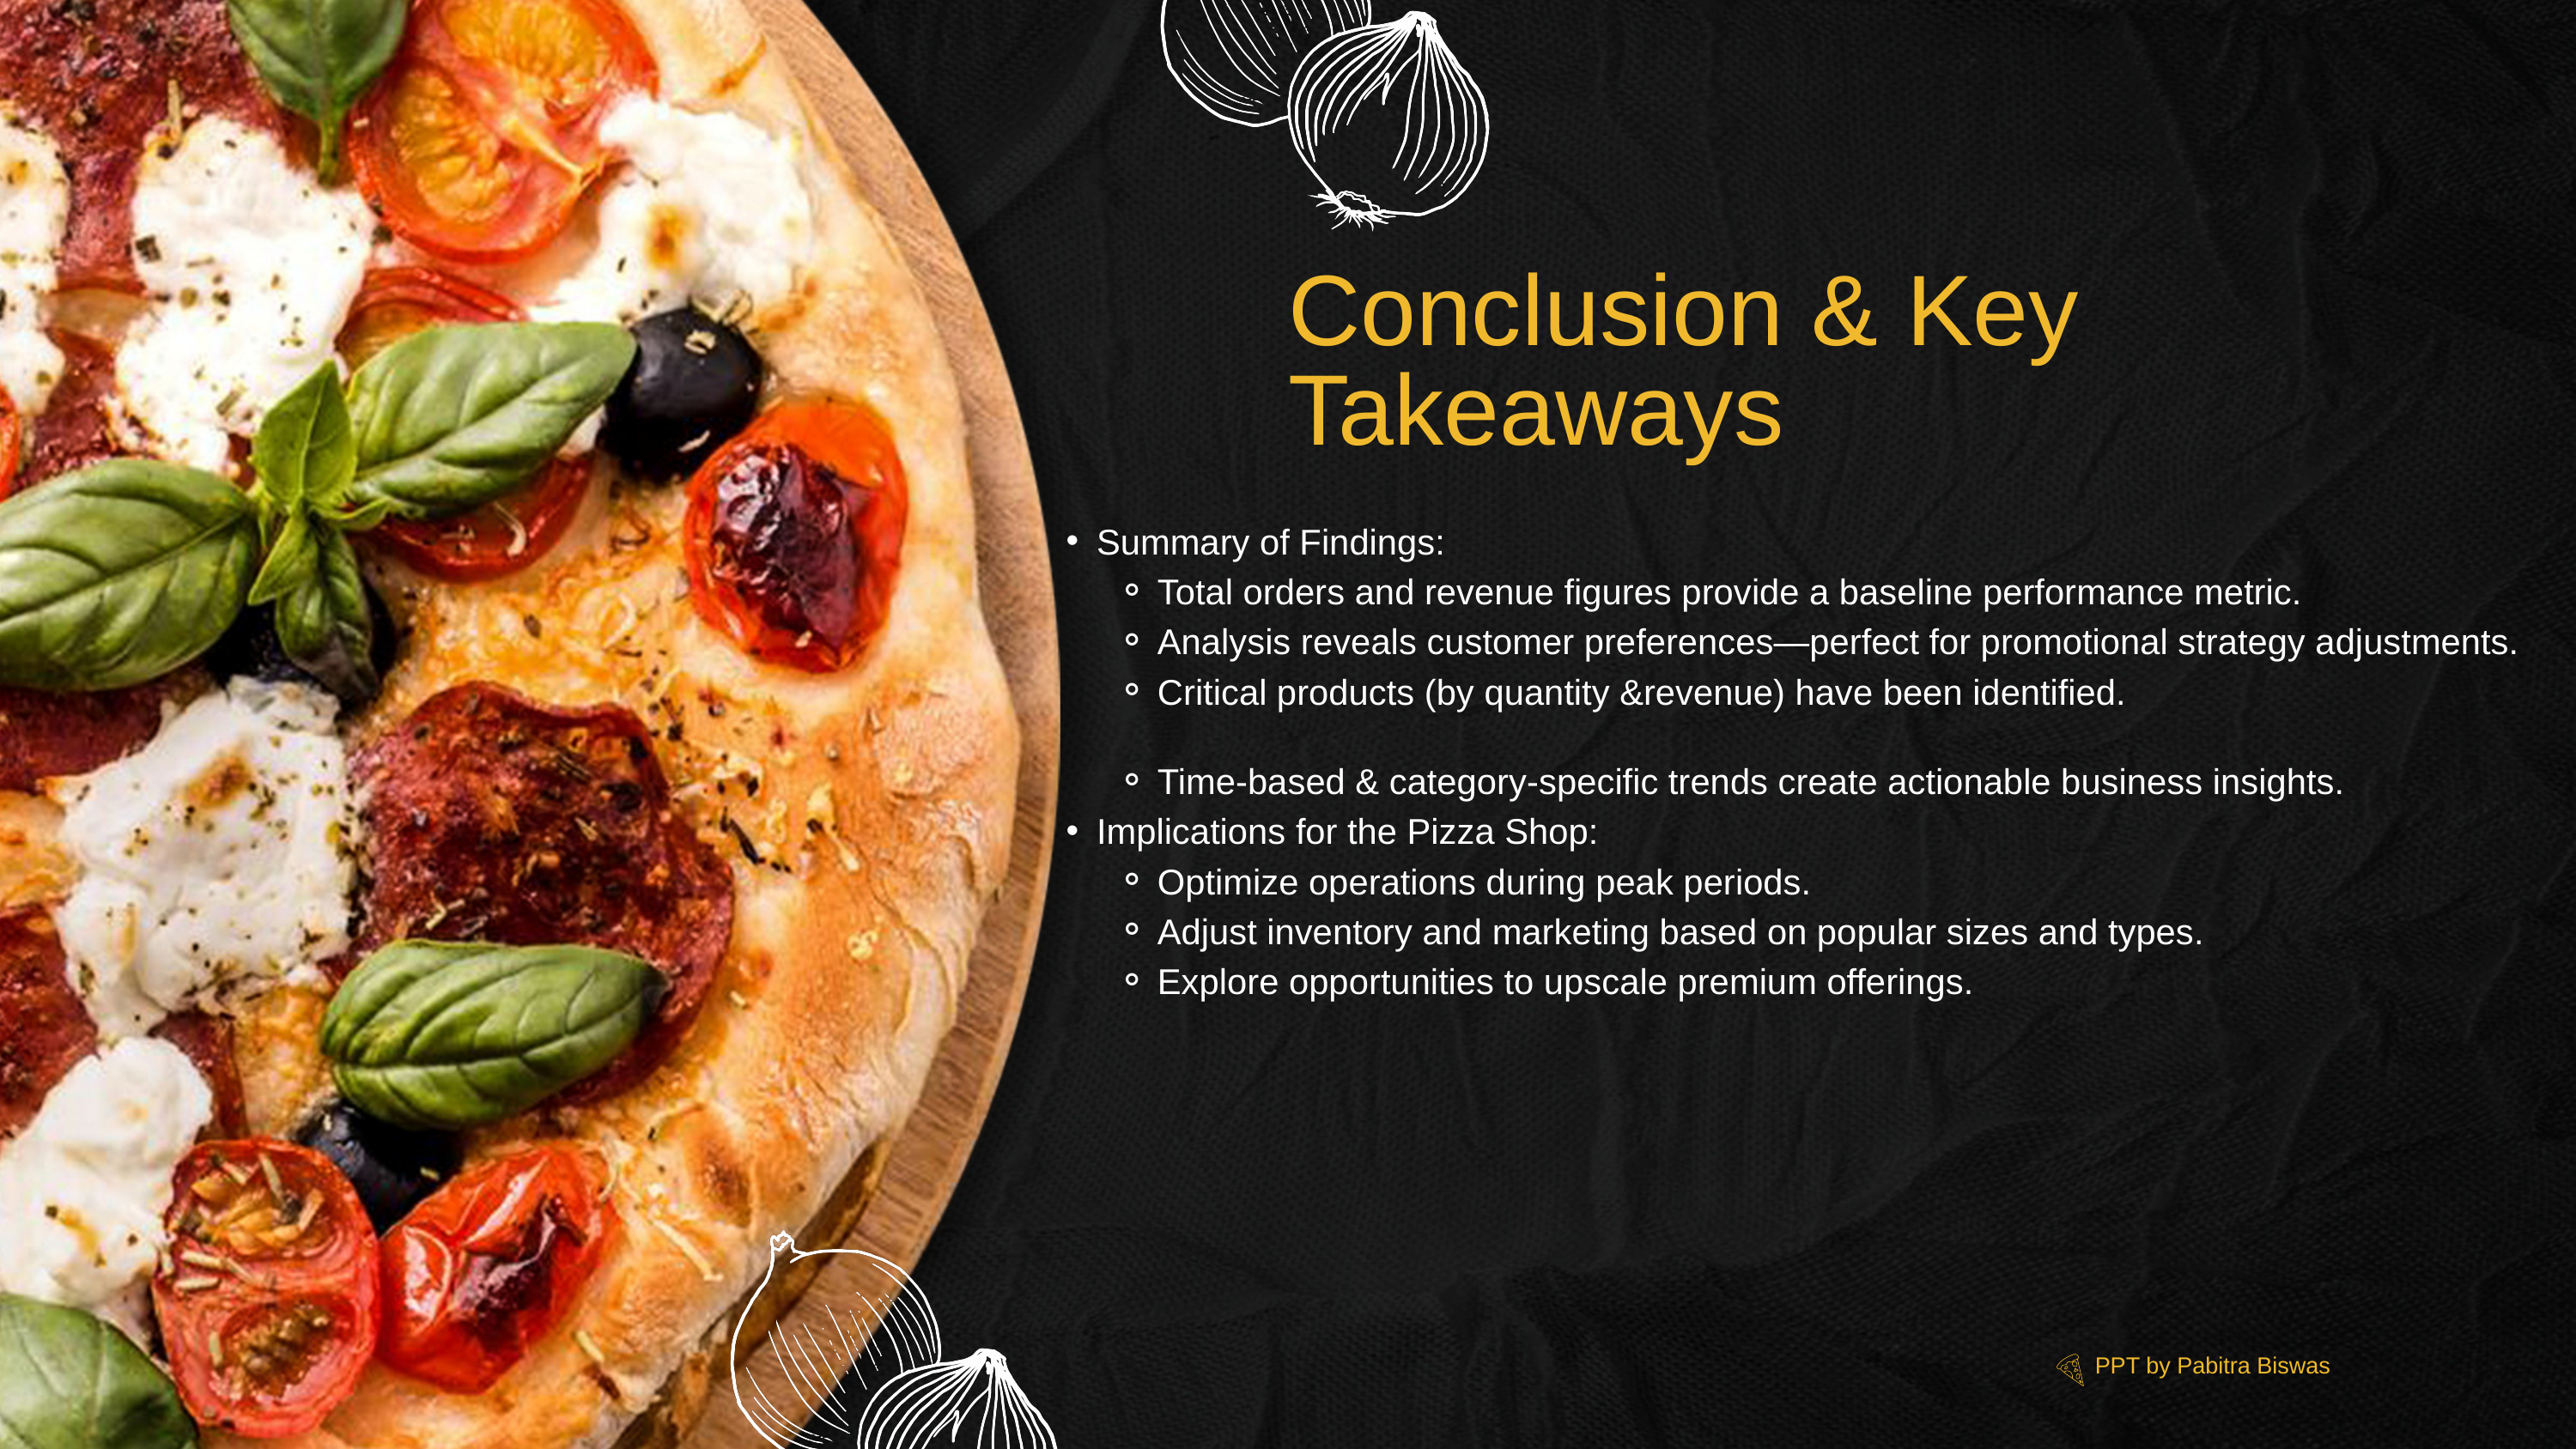

Conclusion & Key Takeaways
Summary of Findings:
Total orders and revenue figures provide a baseline performance metric.
Analysis reveals customer preferences—perfect for promotional strategy adjustments.
Critical products (by quantity &revenue) have been identified.
Time-based & category-specific trends create actionable business insights.
Implications for the Pizza Shop:
Optimize operations during peak periods.
Adjust inventory and marketing based on popular sizes and types.
Explore opportunities to upscale premium offerings.

PPT by Pabitra Biswas